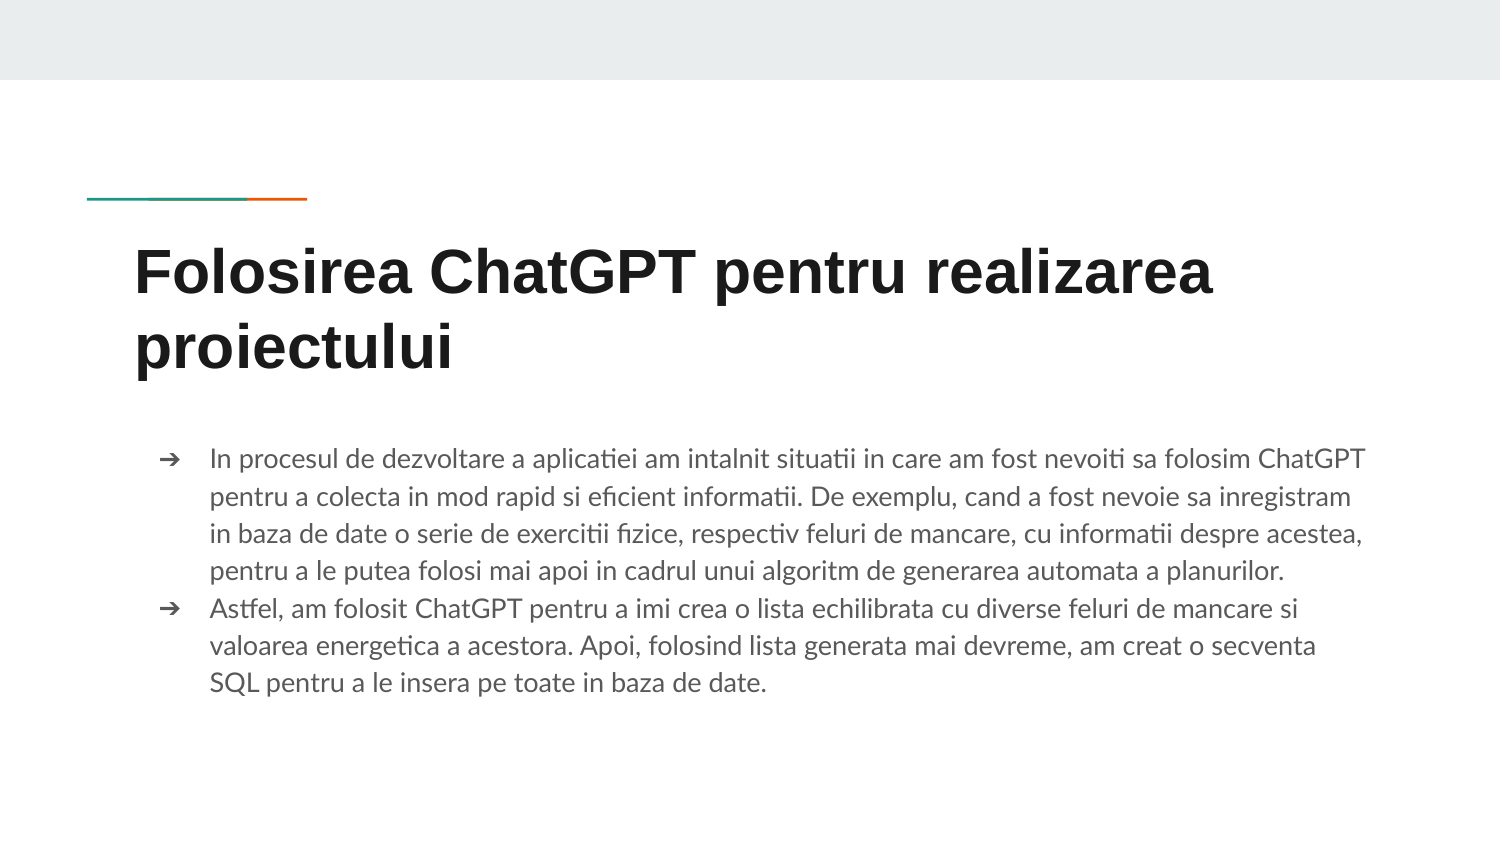

# Folosirea ChatGPT pentru realizarea proiectului
In procesul de dezvoltare a aplicatiei am intalnit situatii in care am fost nevoiti sa folosim ChatGPT pentru a colecta in mod rapid si eficient informatii. De exemplu, cand a fost nevoie sa inregistram in baza de date o serie de exercitii fizice, respectiv feluri de mancare, cu informatii despre acestea, pentru a le putea folosi mai apoi in cadrul unui algoritm de generarea automata a planurilor.
Astfel, am folosit ChatGPT pentru a imi crea o lista echilibrata cu diverse feluri de mancare si valoarea energetica a acestora. Apoi, folosind lista generata mai devreme, am creat o secventa SQL pentru a le insera pe toate in baza de date.